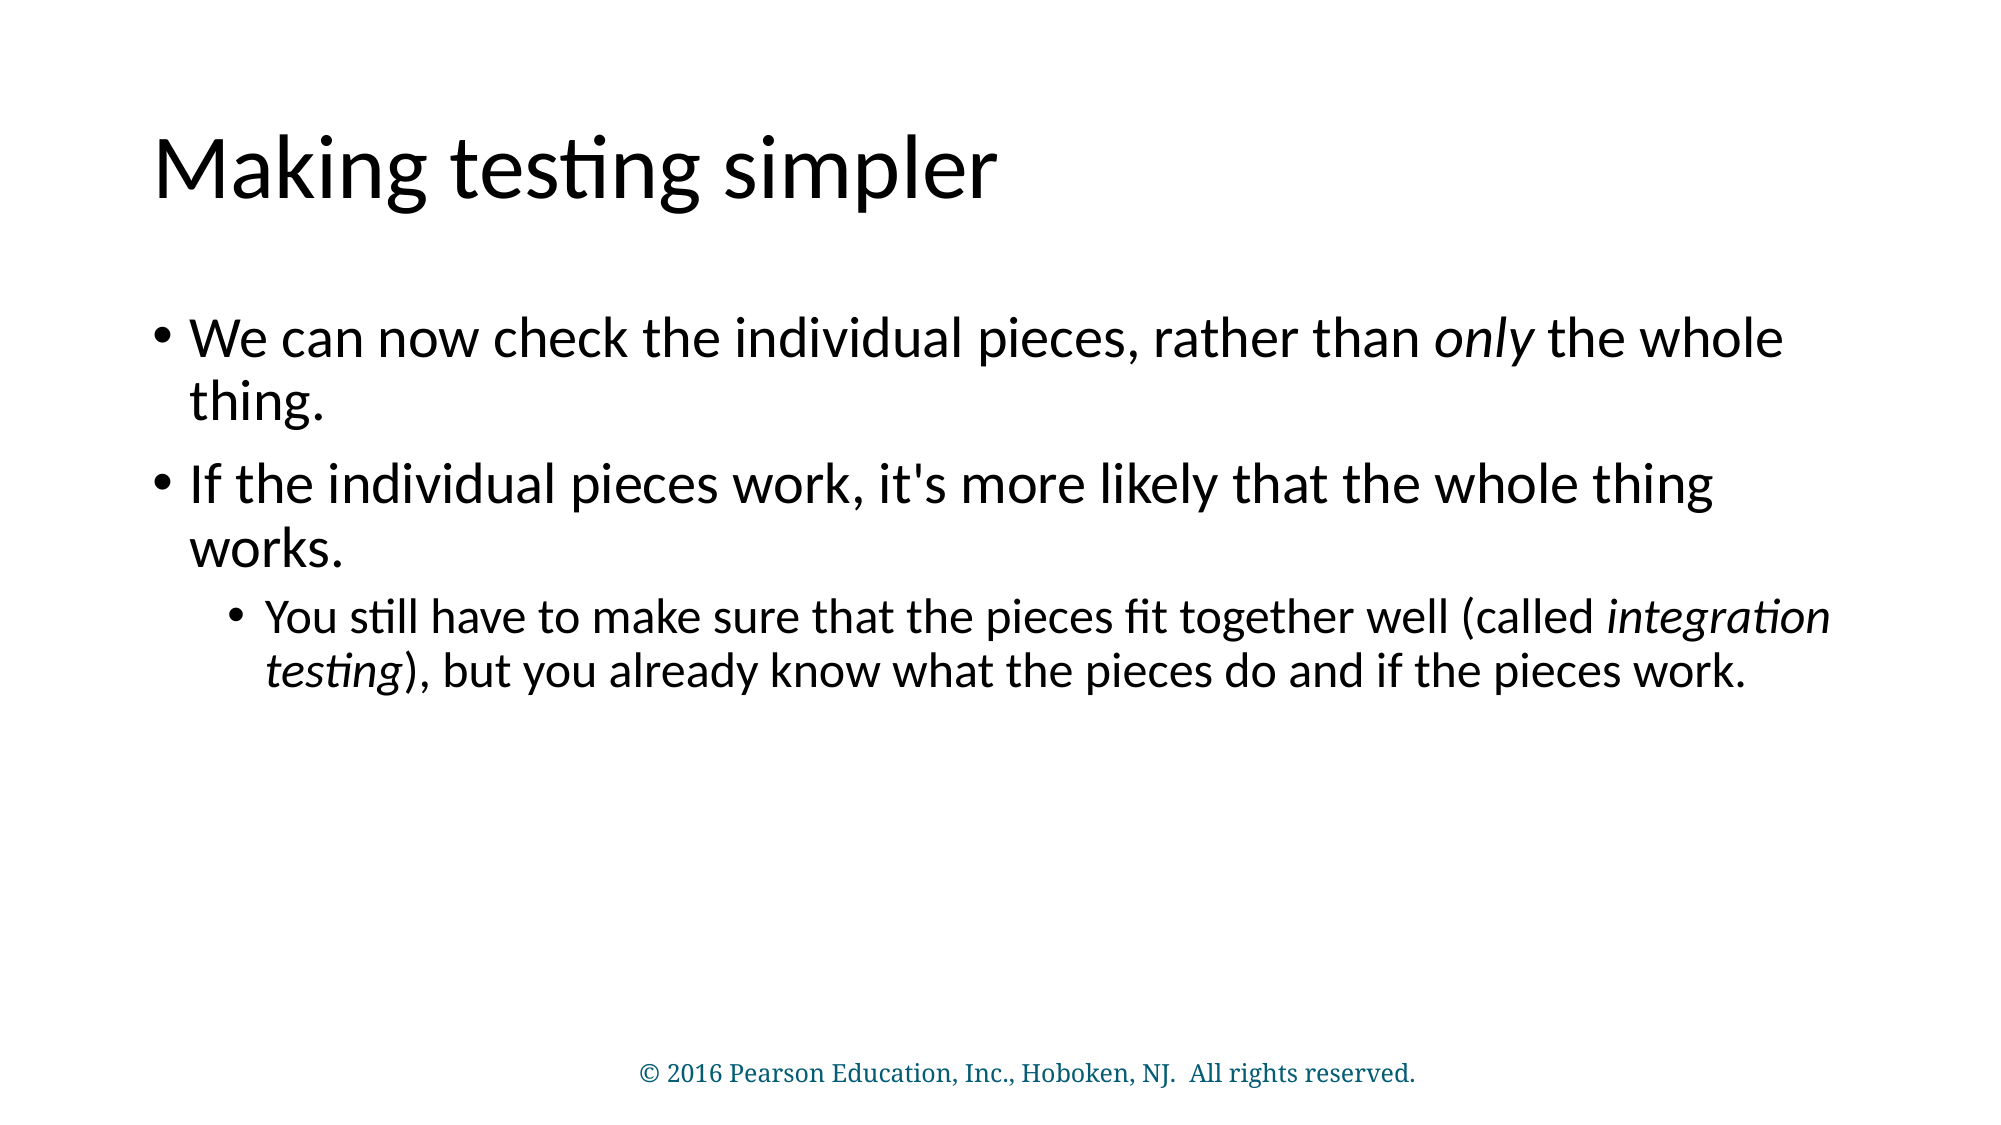

# Making testing simpler
We can now check the individual pieces, rather than only the whole thing.
If the individual pieces work, it's more likely that the whole thing works.
You still have to make sure that the pieces fit together well (called integration testing), but you already know what the pieces do and if the pieces work.
© 2016 Pearson Education, Inc., Hoboken, NJ.  All rights reserved.